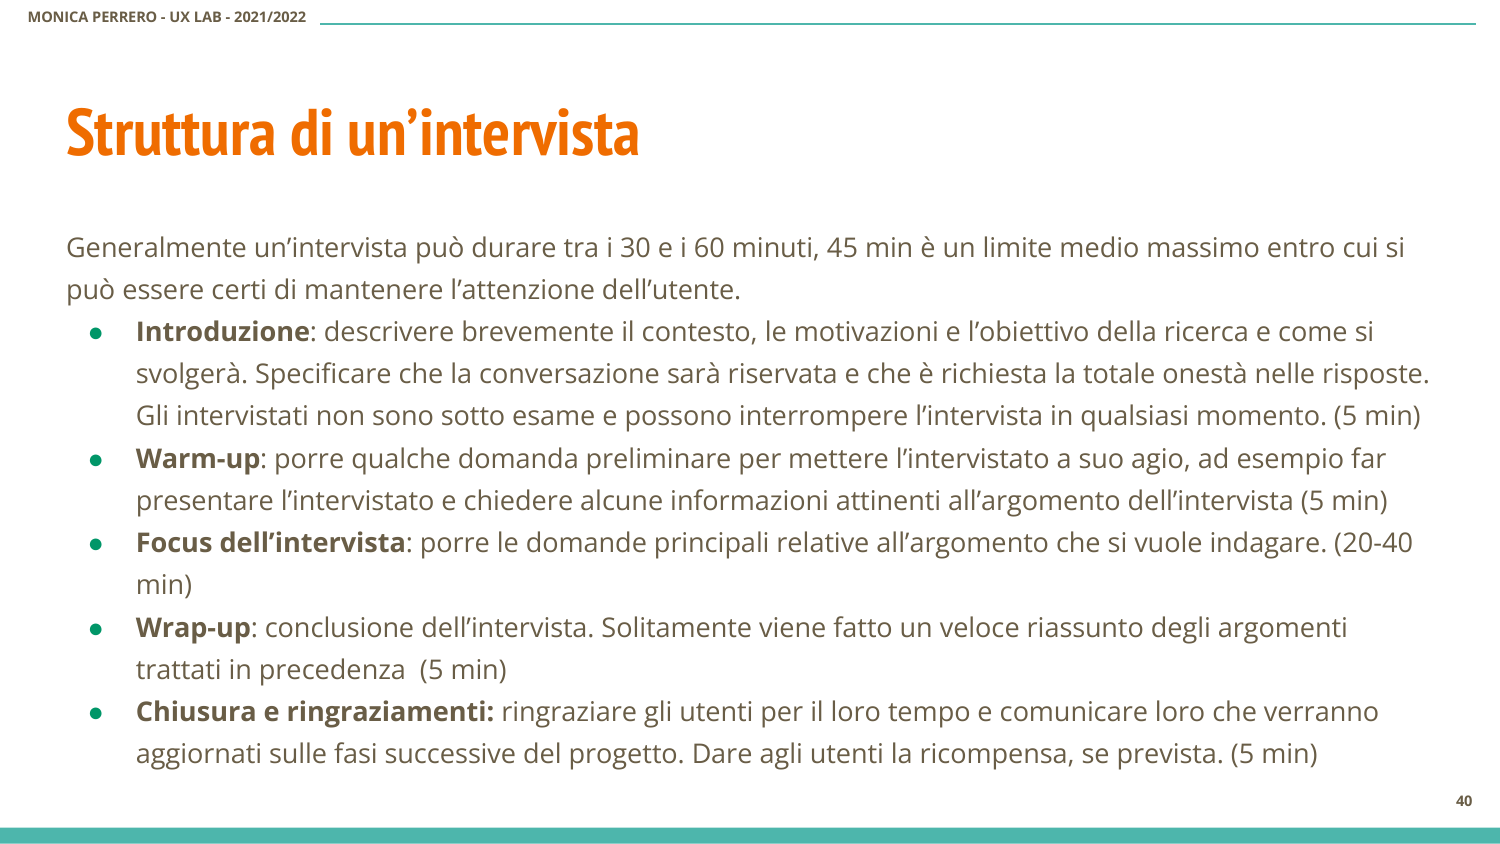

# Struttura di un’intervista
Generalmente un’intervista può durare tra i 30 e i 60 minuti, 45 min è un limite medio massimo entro cui si può essere certi di mantenere l’attenzione dell’utente.
Introduzione: descrivere brevemente il contesto, le motivazioni e l’obiettivo della ricerca e come si svolgerà. Specificare che la conversazione sarà riservata e che è richiesta la totale onestà nelle risposte. Gli intervistati non sono sotto esame e possono interrompere l’intervista in qualsiasi momento. (5 min)
Warm-up: porre qualche domanda preliminare per mettere l’intervistato a suo agio, ad esempio far presentare l’intervistato e chiedere alcune informazioni attinenti all’argomento dell’intervista (5 min)
Focus dell’intervista: porre le domande principali relative all’argomento che si vuole indagare. (20-40 min)
Wrap-up: conclusione dell’intervista. Solitamente viene fatto un veloce riassunto degli argomenti trattati in precedenza  (5 min)
Chiusura e ringraziamenti: ringraziare gli utenti per il loro tempo e comunicare loro che verranno aggiornati sulle fasi successive del progetto. Dare agli utenti la ricompensa, se prevista. (5 min)
40